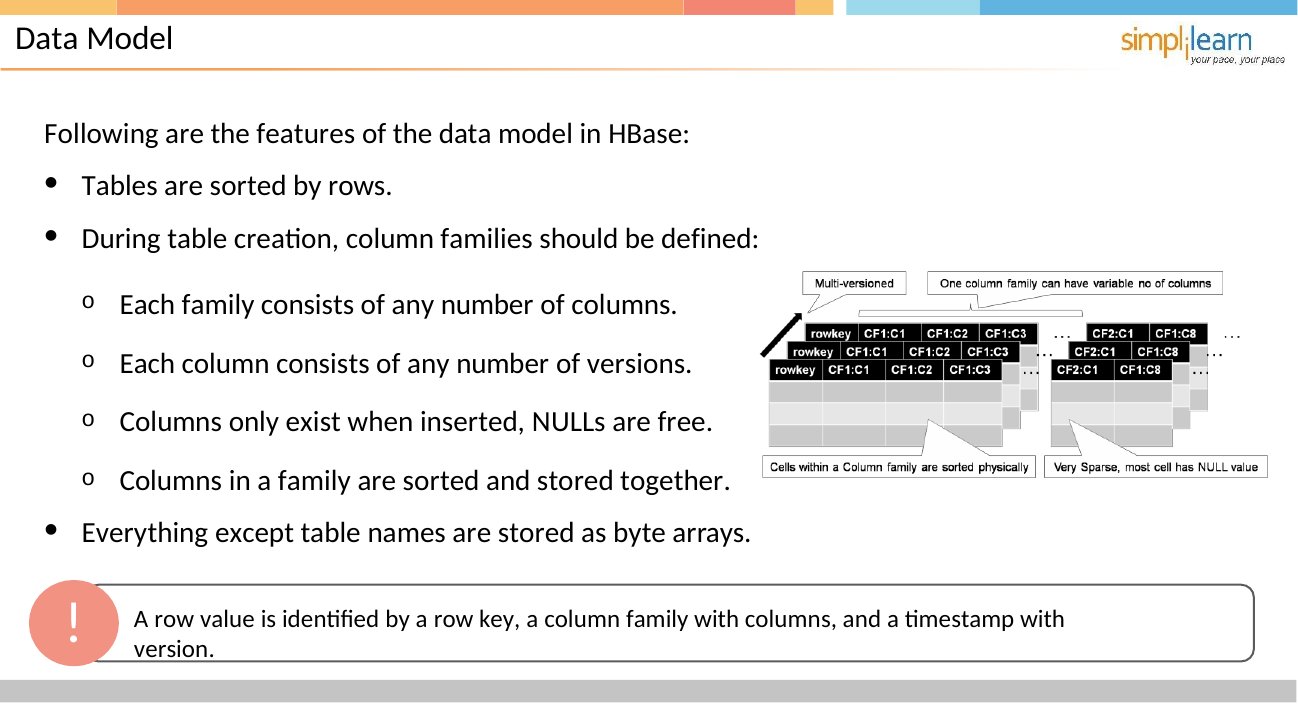

# Data Model

Following are the features of the data model in HBase:
Tables are sorted by rows.
During table creation, column families should be defined:

Each family consists of any number of columns.
Each column consists of any number of versions.
Columns only exist when inserted, NULLs are free.
Columns in a family are sorted and stored together.
Everything except table names are stored as byte arrays.

!

A row value is identified by a row key, a column family with columns, and a timestamp with version.